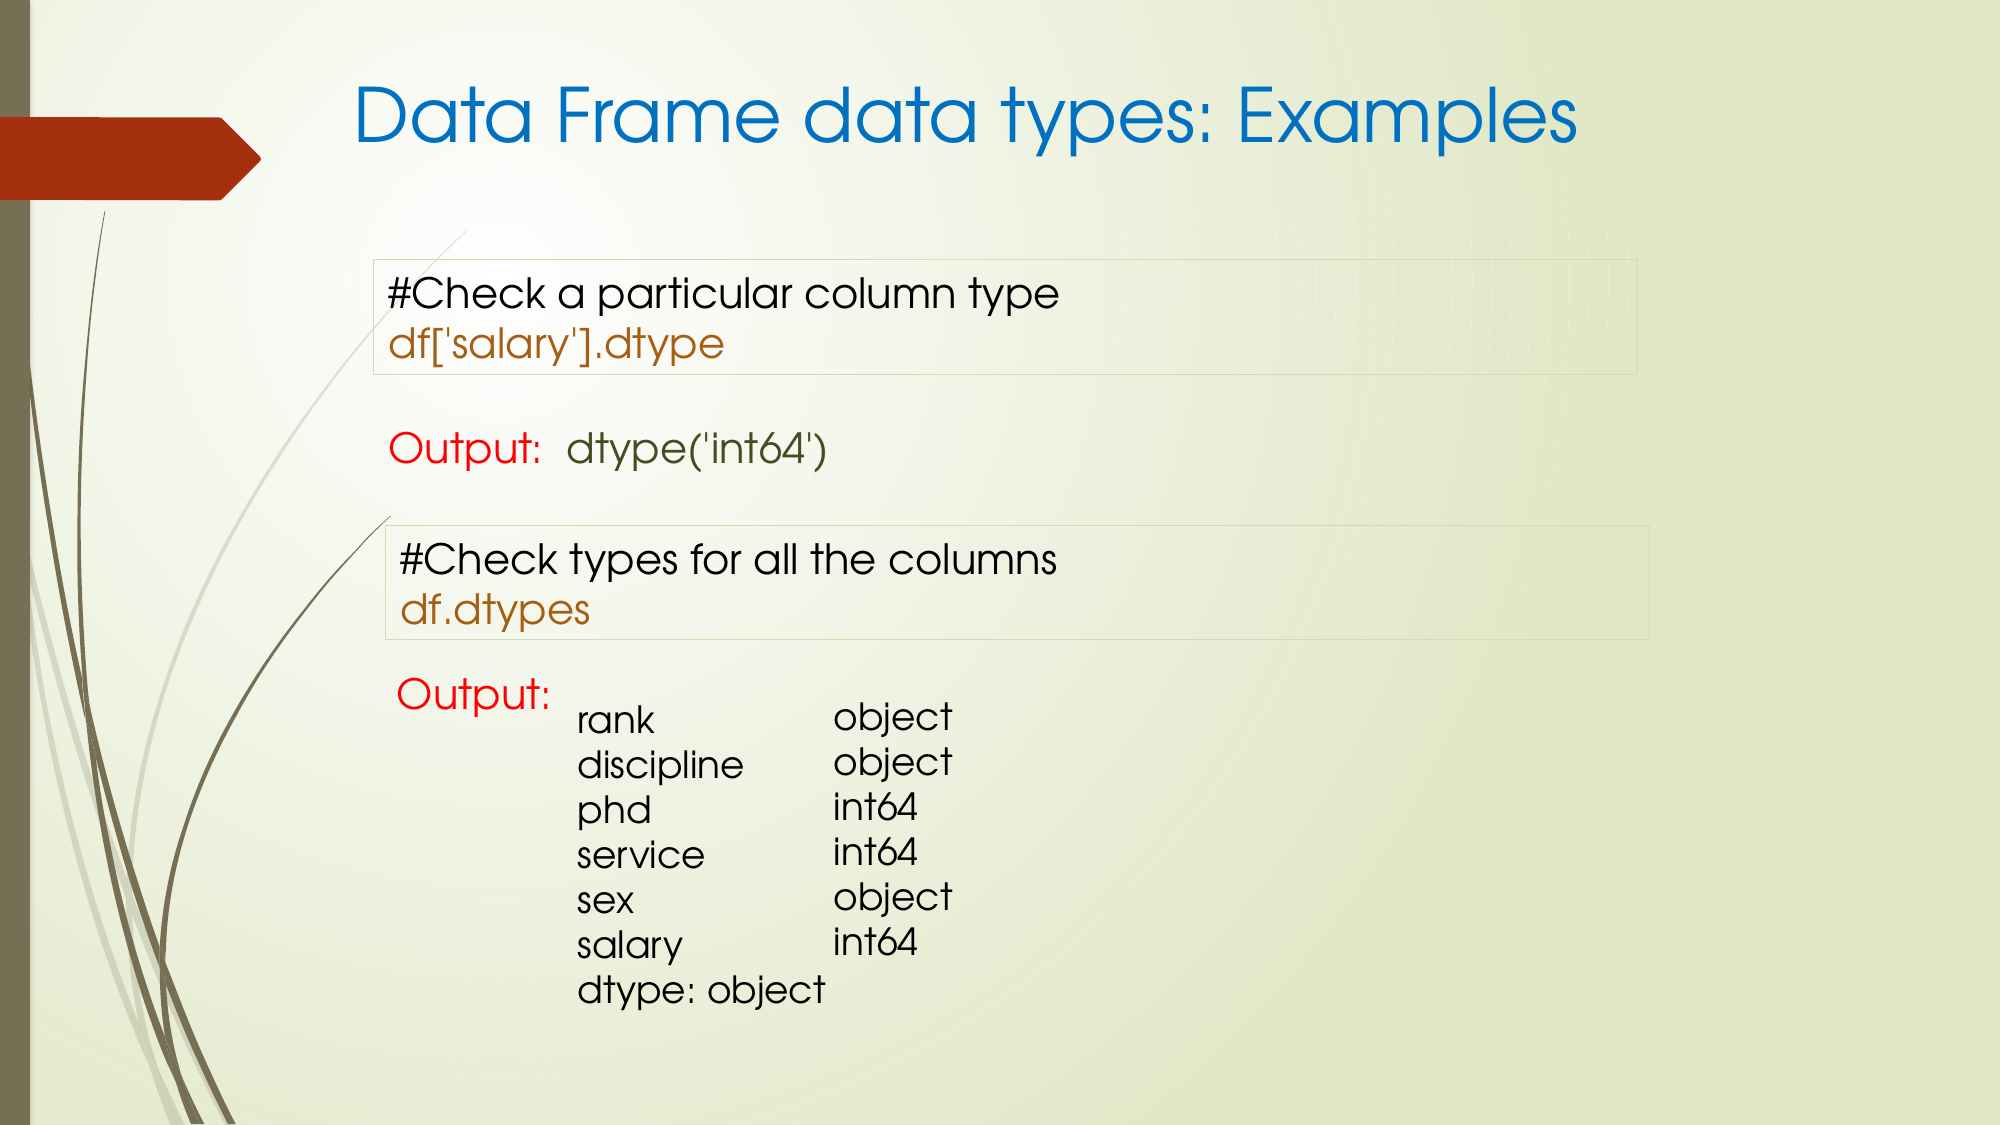

# Data Frame data types: Examples
#Check a particular column type
df['salary'].dtype
Output:  dtype('int64')
#Check types for all the columns
df.dtypes
         	Output:
object
object
int64
int64
object
int64
rank
discipline
phd
service
sex
salary
dtype: object